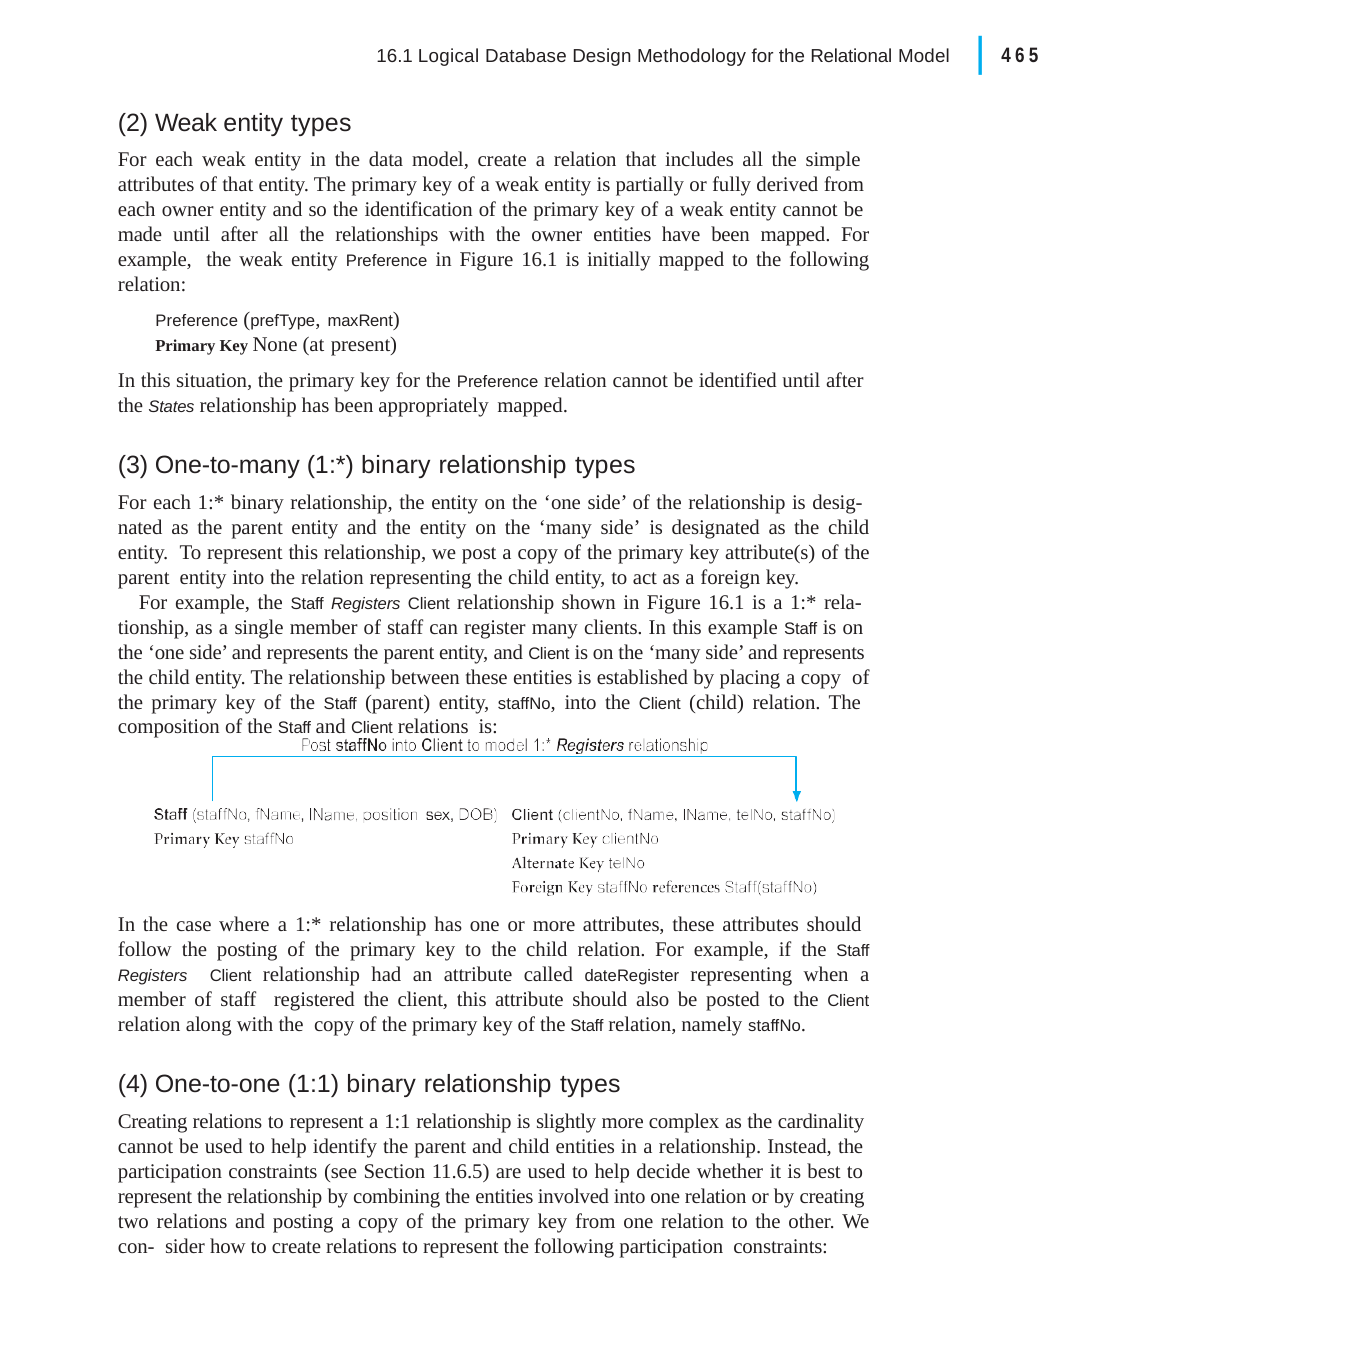

|
465
16.1 Logical Database Design Methodology for the Relational Model
(2) Weak entity types
For each weak entity in the data model, create a relation that includes all the simple  attributes of that entity. The primary key of a weak entity is partially or fully derived from  each owner entity and so the identification of the primary key of a weak entity cannot be  made until after all the relationships with the owner entities have been mapped. For example,  the weak entity Preference in Figure 16.1 is initially mapped to the following relation:
Preference (prefType, maxRent)
Primary Key None (at present)
In this situation, the primary key for the Preference relation cannot be identified until after  the States relationship has been appropriately mapped.

(3) One-to-many (1:*) binary relationship types
For each 1:* binary relationship, the entity on the ‘one side’ of the relationship is desig-  nated as the parent entity and the entity on the ‘many side’ is designated as the child entity.  To represent this relationship, we post a copy of the primary key attribute(s) of the parent  entity into the relation representing the child entity, to act as a foreign key.
For example, the Staff Registers Client relationship shown in Figure 16.1 is a 1:* rela-  tionship, as a single member of staff can register many clients. In this example Staff is on  the ‘one side’ and represents the parent entity, and Client is on the ‘many side’ and represents  the child entity. The relationship between these entities is established by placing a copy  of the primary key of the Staff (parent) entity, staffNo, into the Client (child) relation. The  composition of the Staff and Client relations is:

In the case where a 1:* relationship has one or more attributes, these attributes should  follow the posting of the primary key to the child relation. For example, if the Staff Registers  Client relationship had an attribute called dateRegister representing when a member of staff  registered the client, this attribute should also be posted to the Client relation along with the  copy of the primary key of the Staff relation, namely staffNo.

(4) One-to-one (1:1) binary relationship types
Creating relations to represent a 1:1 relationship is slightly more complex as the cardinality  cannot be used to help identify the parent and child entities in a relationship. Instead, the  participation constraints (see Section 11.6.5) are used to help decide whether it is best to  represent the relationship by combining the entities involved into one relation or by creating  two relations and posting a copy of the primary key from one relation to the other. We con-  sider how to create relations to represent the following participation constraints: